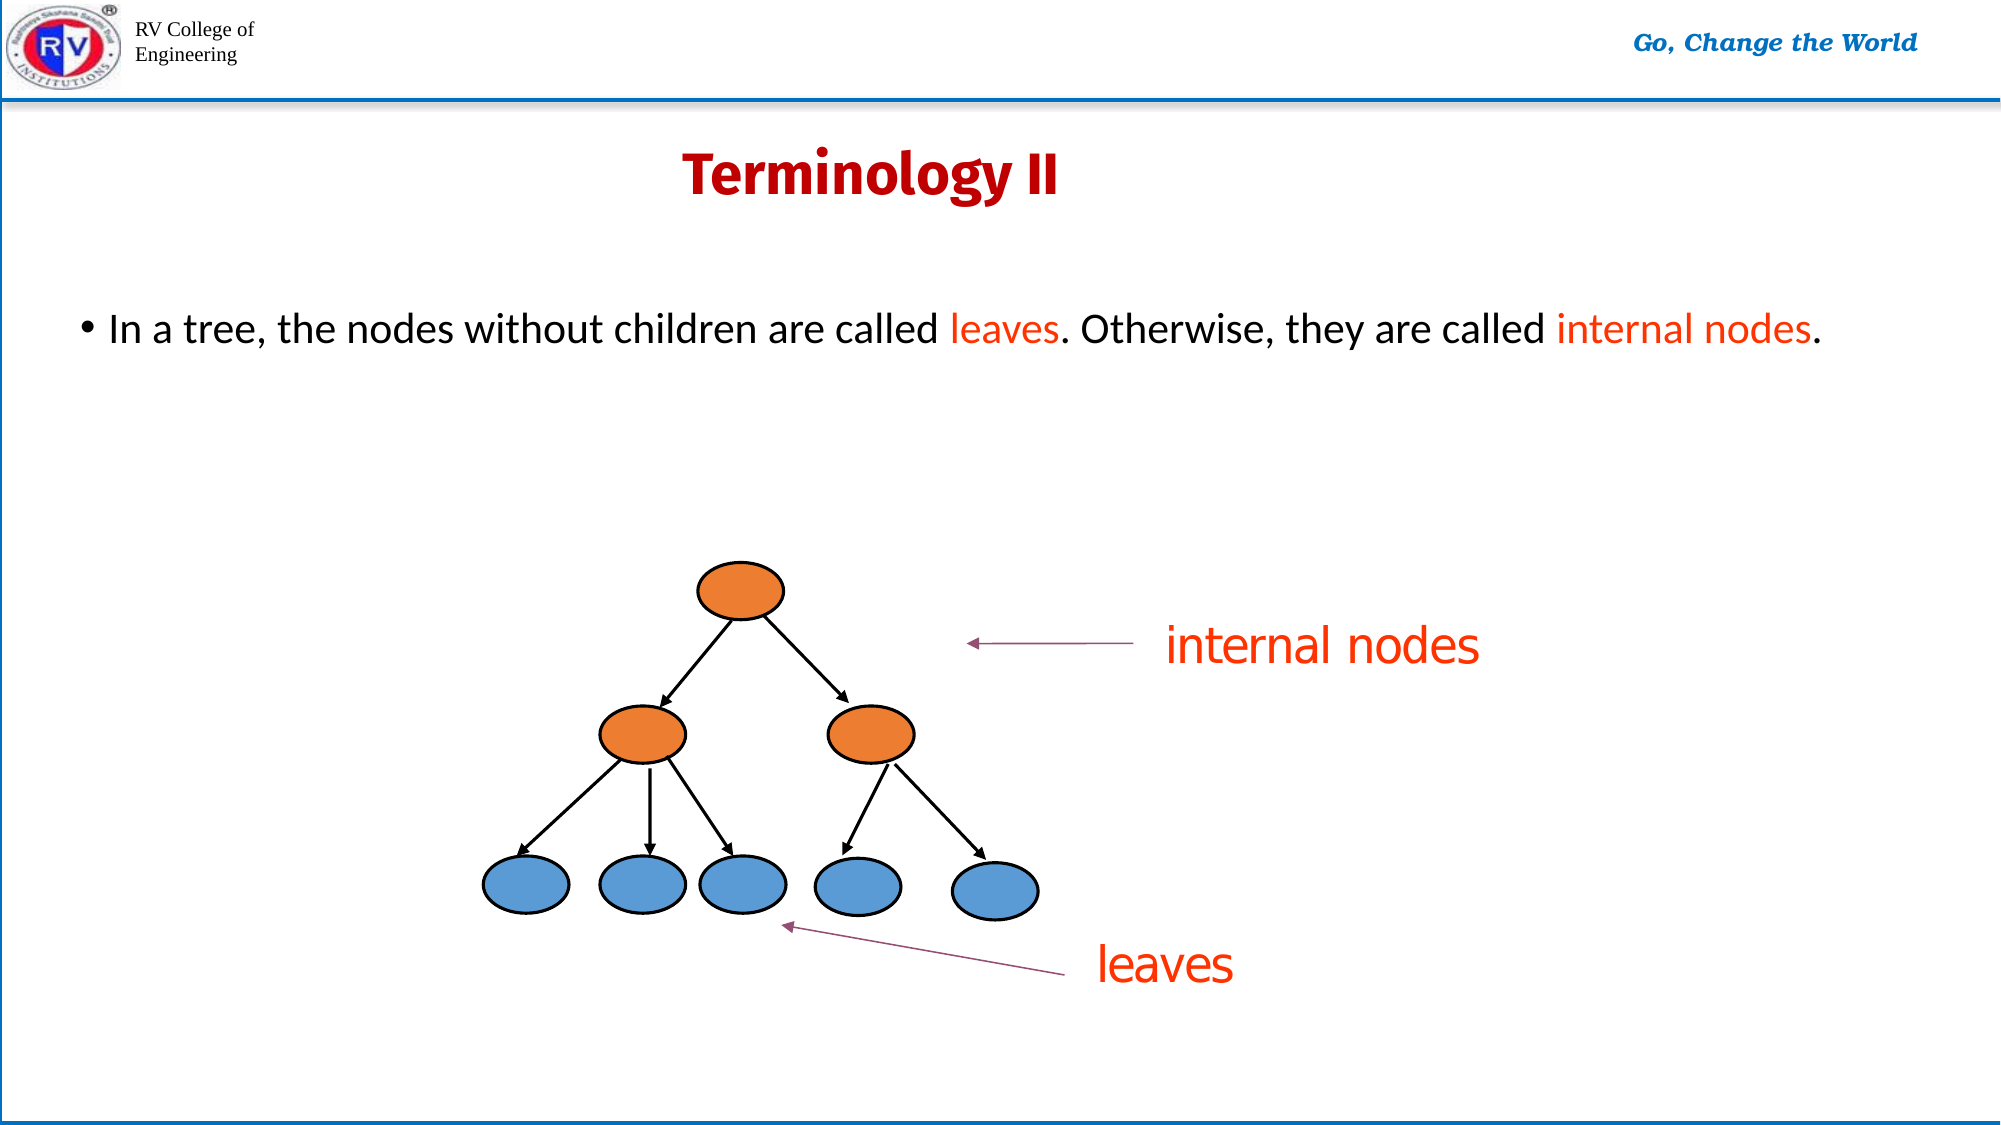

# Terminology II
In a tree, the nodes without children are called leaves. Otherwise, they are called internal nodes.

internal nodes

leaves